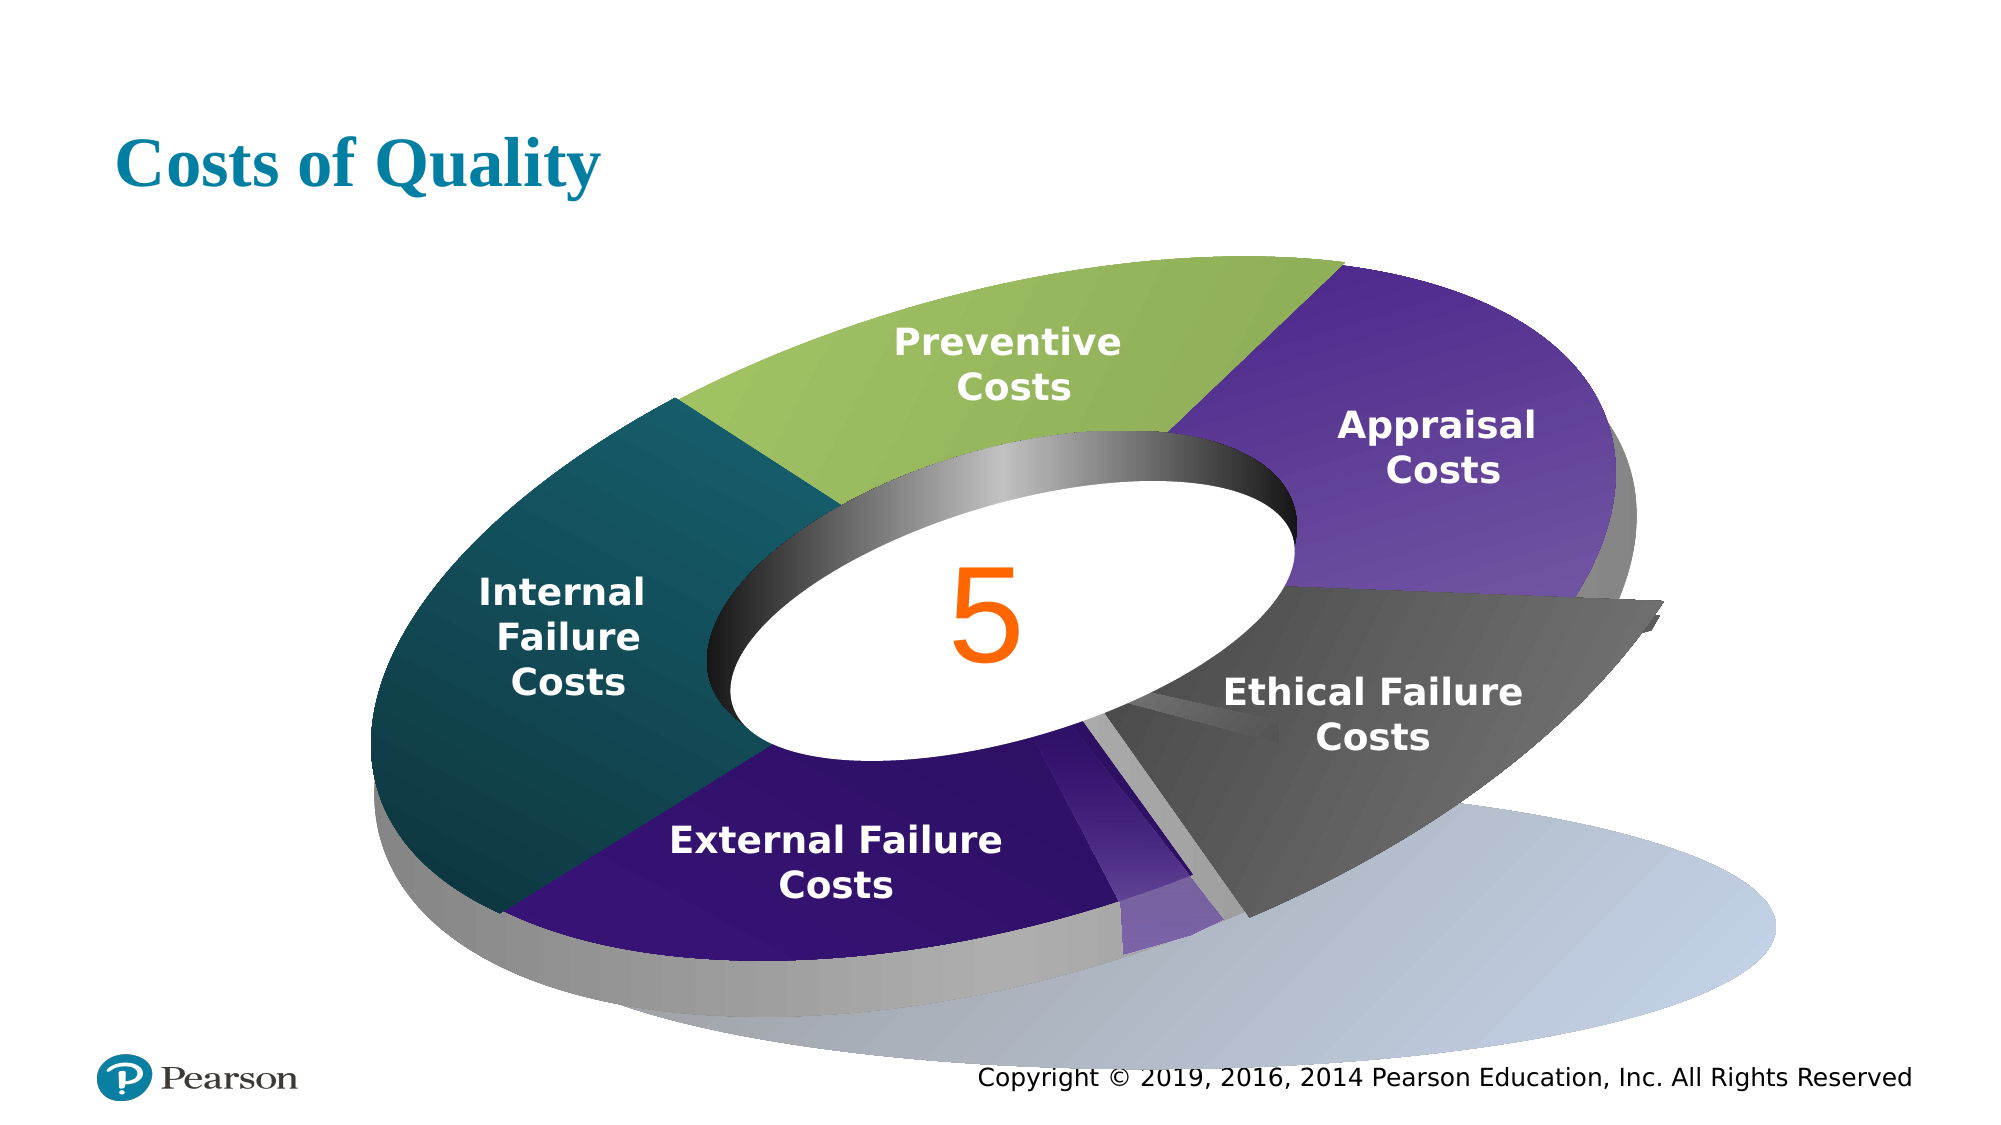

# Costs of Quality

Preventive
Costs

Appraisal
Costs

Internal
Failure
Costs

Ethical Failure
Costs

External Failure
Costs
5